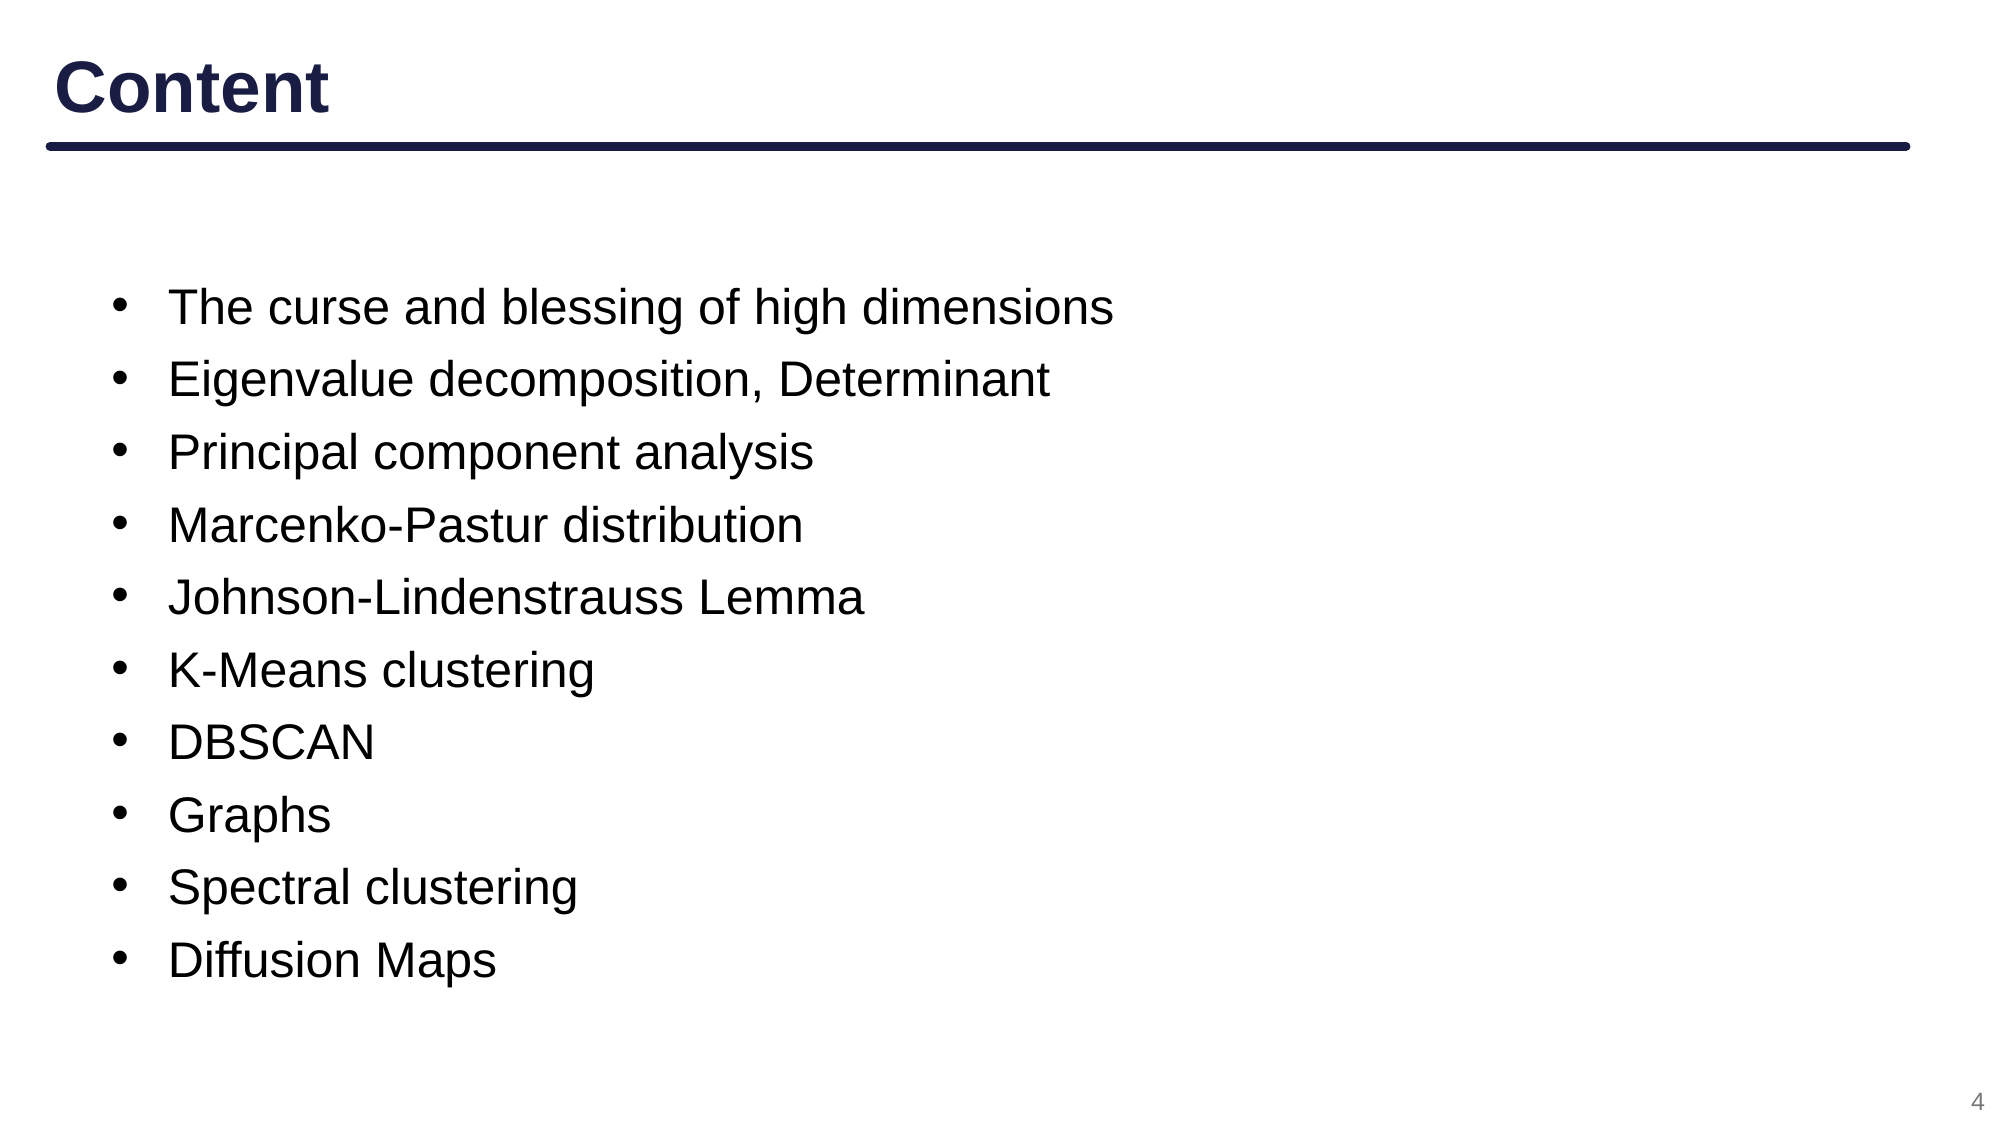

# Content
The curse and blessing of high dimensions
Eigenvalue decomposition, Determinant
Principal component analysis
Marcenko-Pastur distribution
Johnson-Lindenstrauss Lemma
K-Means clustering
DBSCAN
Graphs
Spectral clustering
Diffusion Maps
4